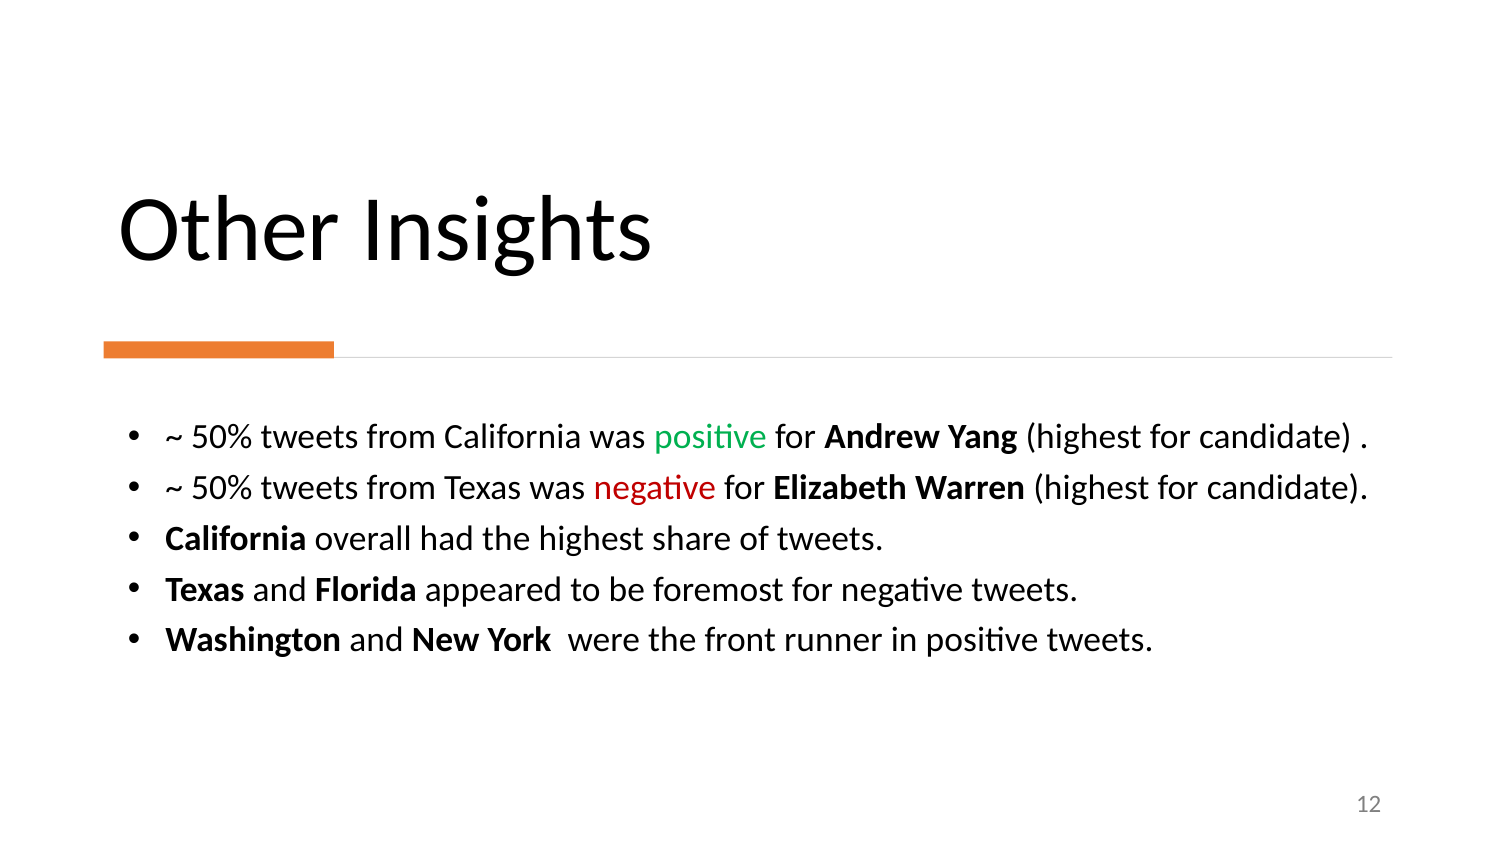

Other Insights

~ 50% tweets from California was positive for Andrew Yang (highest for candidate) .
~ 50% tweets from Texas was negative for Elizabeth Warren (highest for candidate).
California overall had the highest share of tweets.
Texas and Florida appeared to be foremost for negative tweets.
Washington and New York  were the front runner in positive tweets.
12